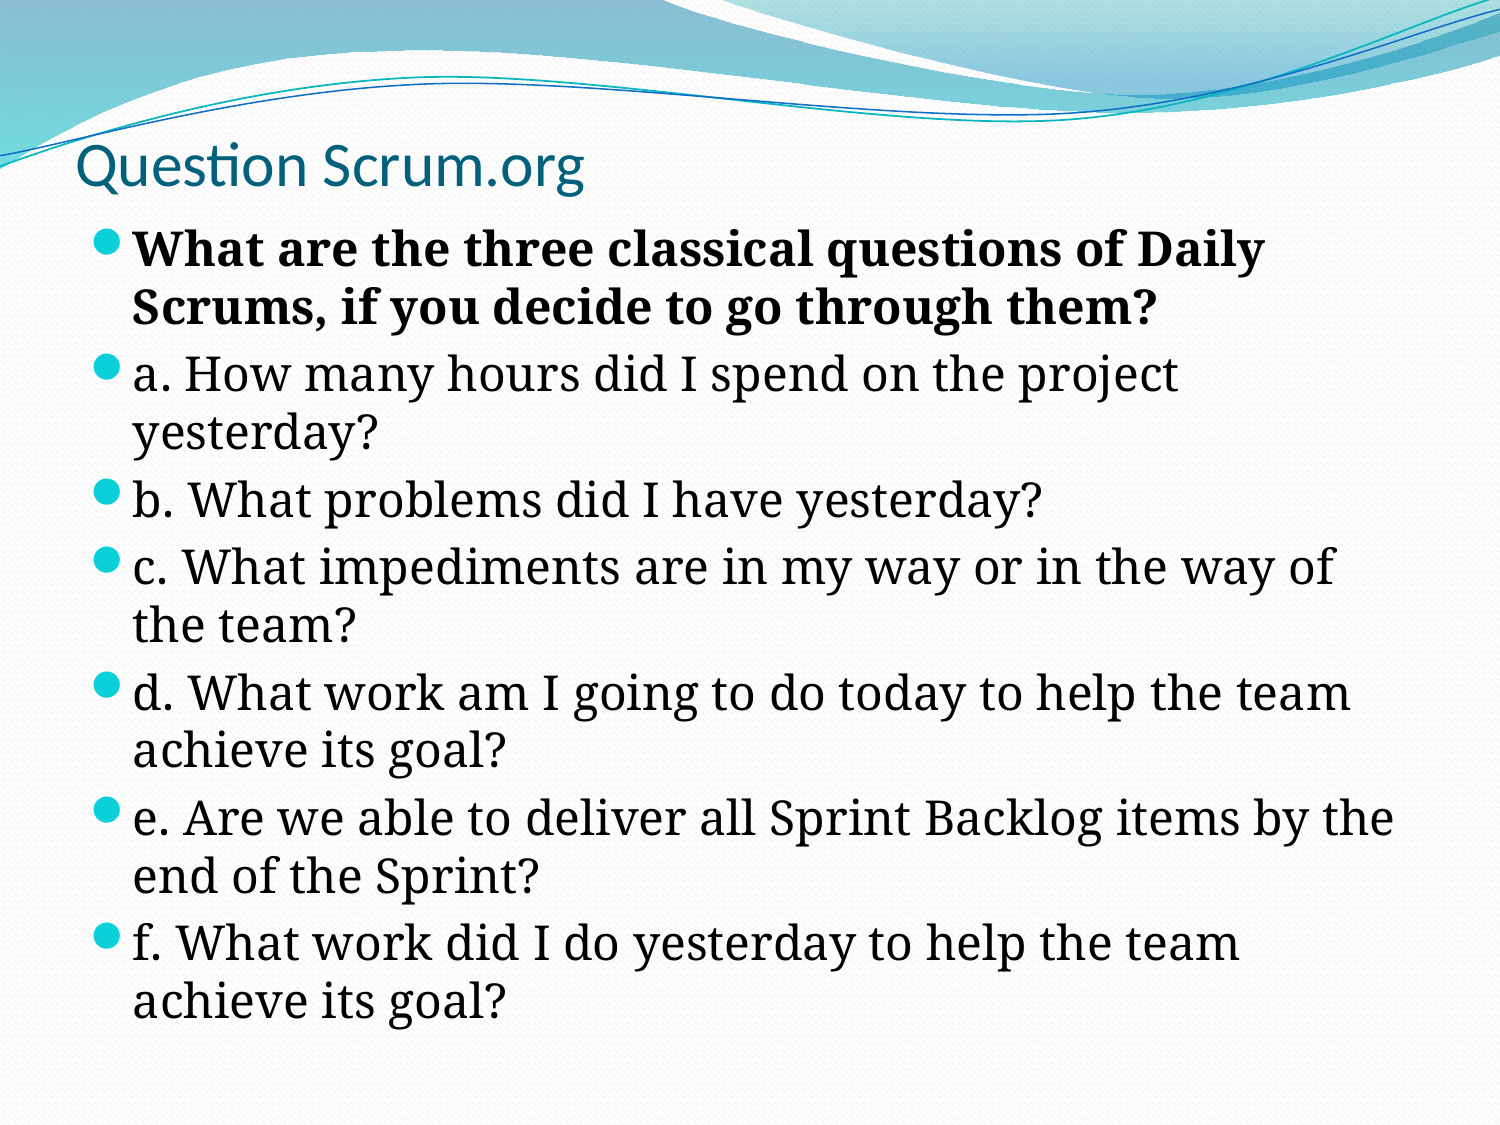

# Question Scrum.org
What are the three classical questions of Daily Scrums, if you decide to go through them?
a. How many hours did I spend on the project yesterday?
b. What problems did I have yesterday?
c. What impediments are in my way or in the way of the team?
d. What work am I going to do today to help the team achieve its goal?
e. Are we able to deliver all Sprint Backlog items by the end of the Sprint?
f. What work did I do yesterday to help the team achieve its goal?